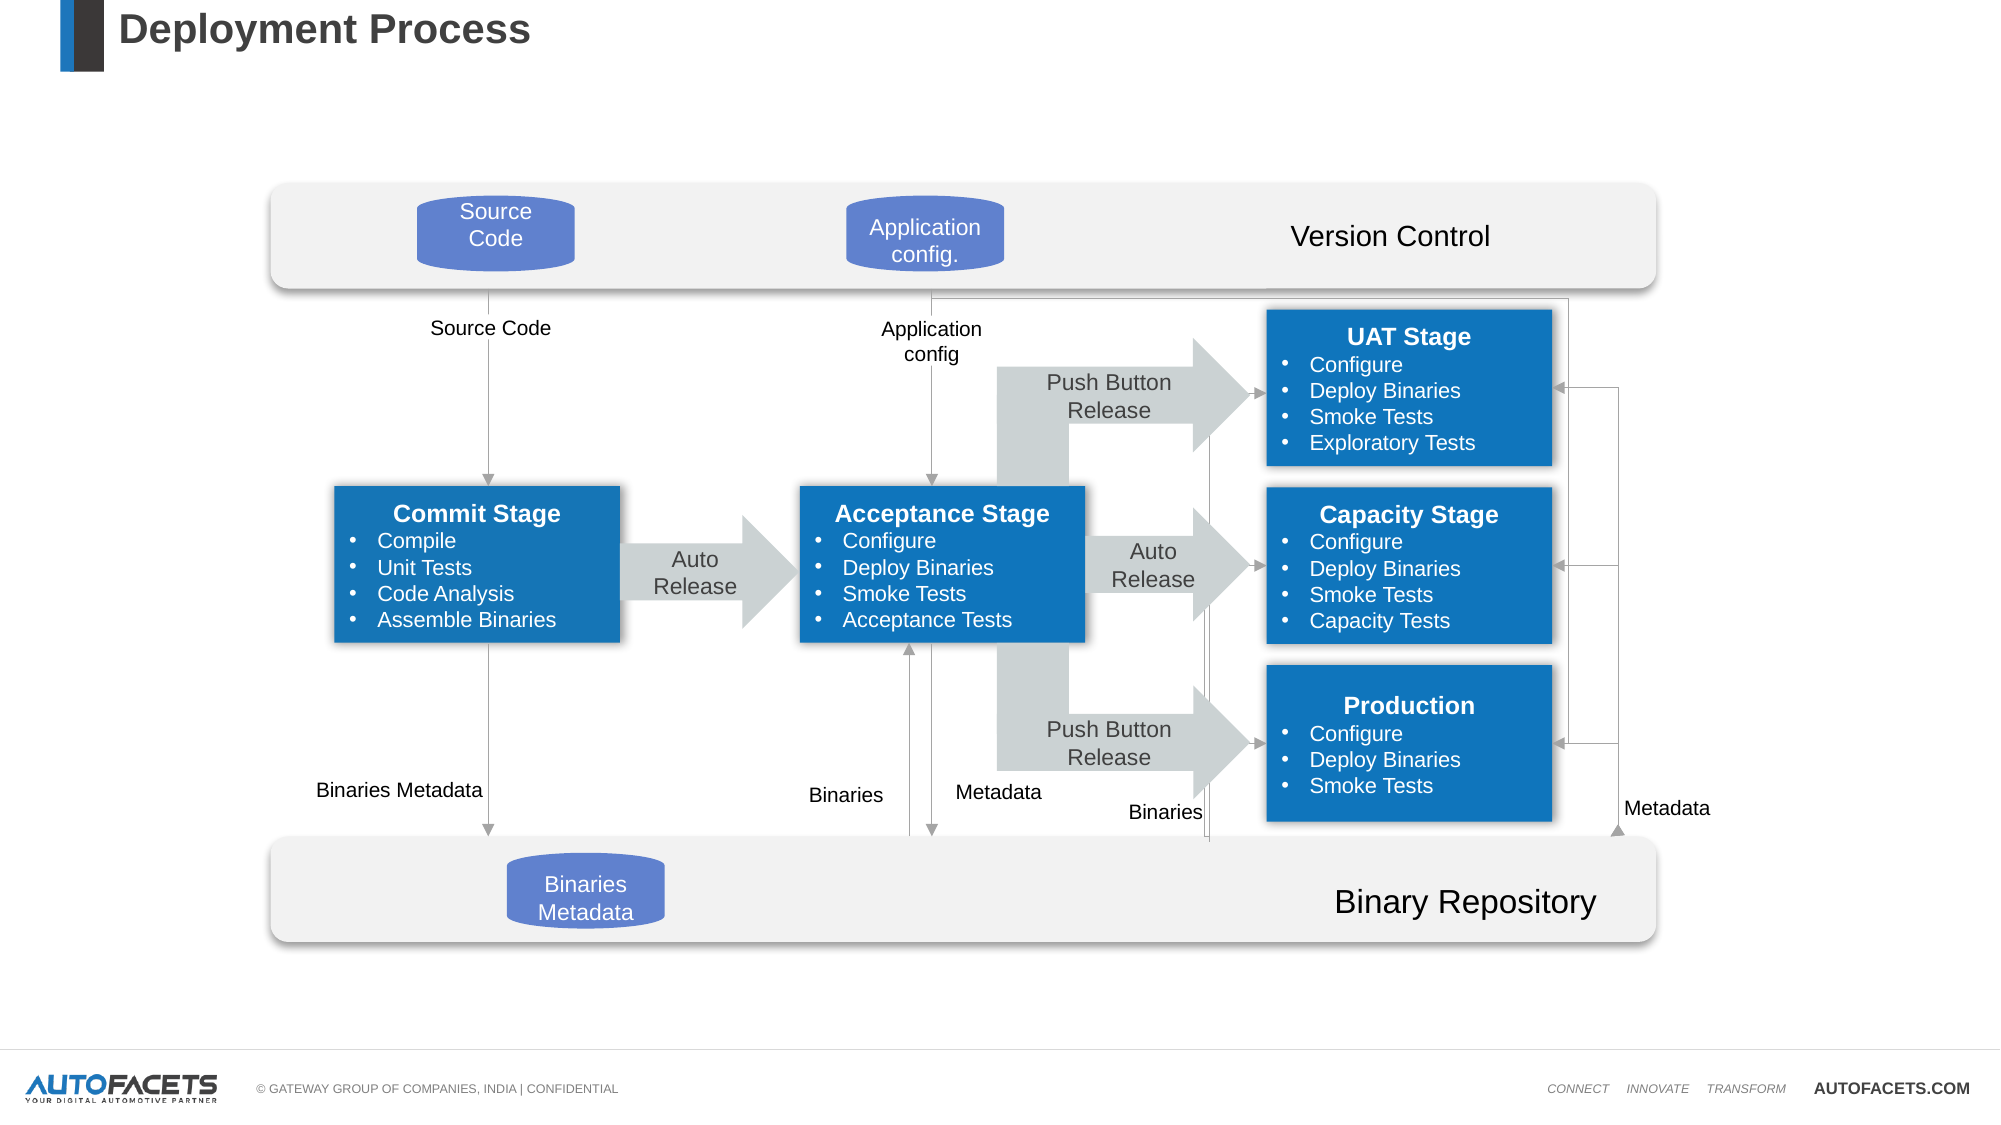

Deployment Process

Source Code
Application config.
Version Control
UAT Stage
Configure
Deploy Binaries
Smoke Tests
Exploratory Tests
Source Code
Application config
Push Button Release

Commit Stage
Compile
Unit Tests
Code Analysis
Assemble Binaries
Acceptance Stage
Configure
Deploy Binaries
Smoke Tests
Acceptance Tests
Capacity Stage
Configure
Deploy Binaries
Smoke Tests
Capacity Tests
Auto
Release
Auto
Release

Production
Configure
Deploy Binaries
Smoke Tests
Push Button Release
Binaries Metadata
Metadata
Binaries
Metadata
Binaries

Binaries Metadata
Binary Repository